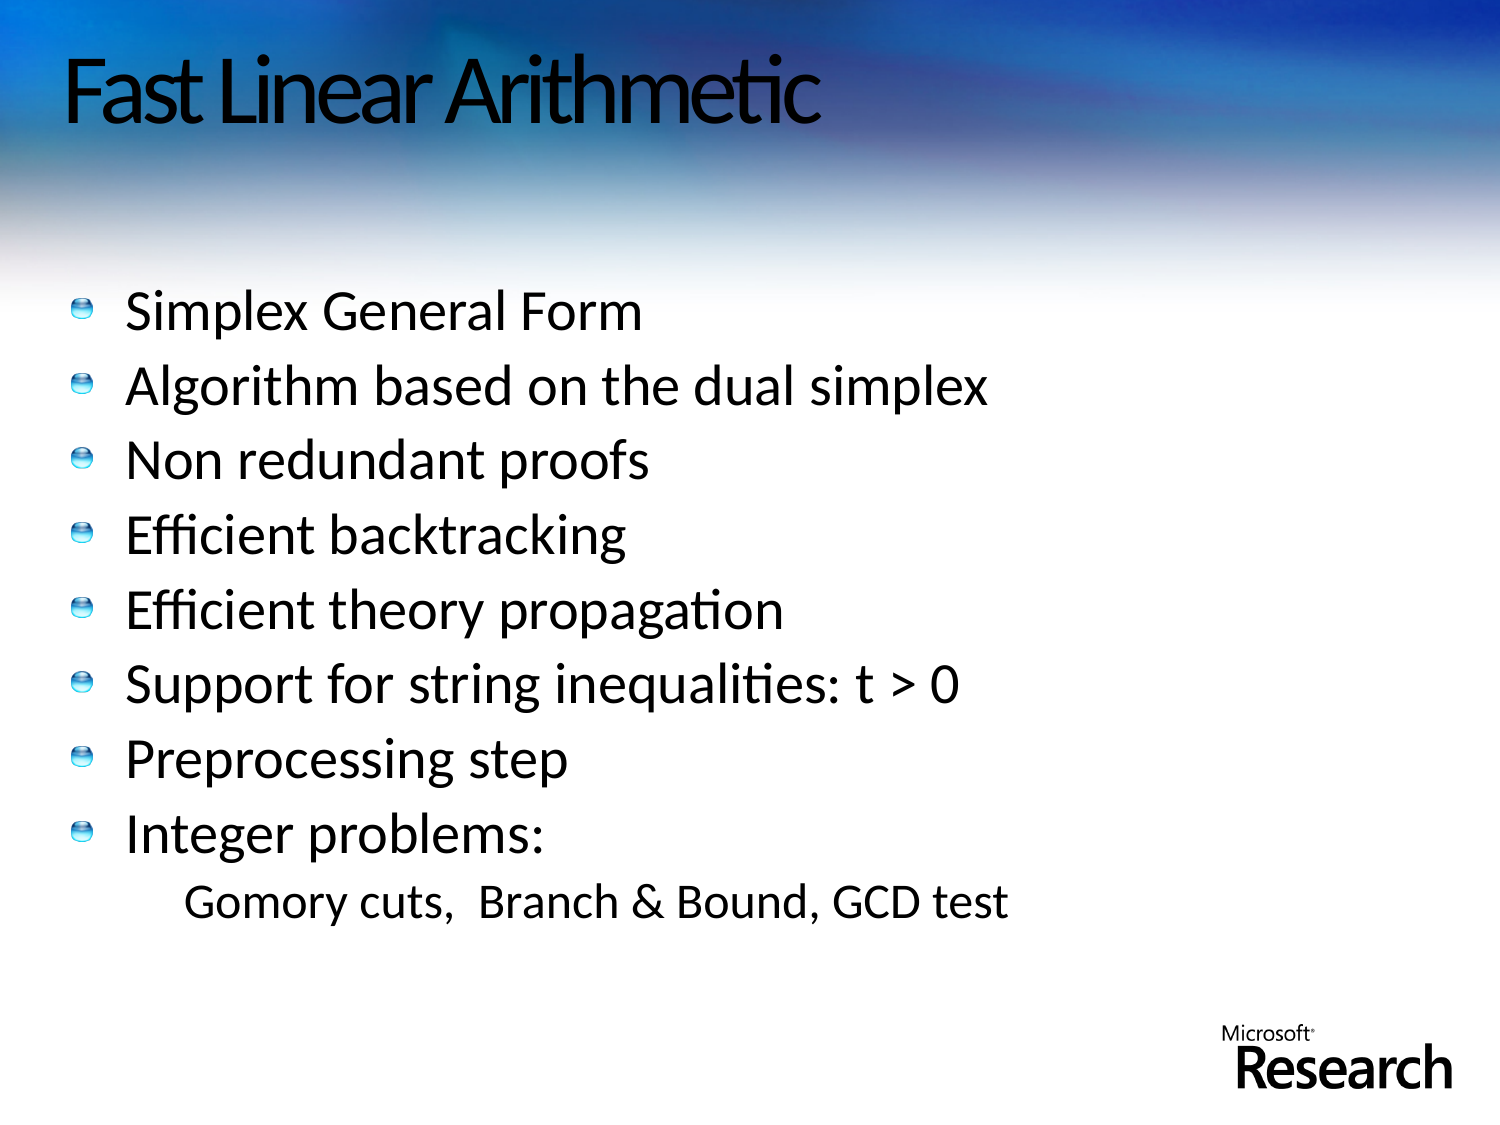

# Fast Linear Arithmetic
Simplex General Form
Algorithm based on the dual simplex
Non redundant proofs
Efficient backtracking
Efficient theory propagation
Support for string inequalities: t > 0
Preprocessing step
Integer problems:
	Gomory cuts,  Branch & Bound, GCD test